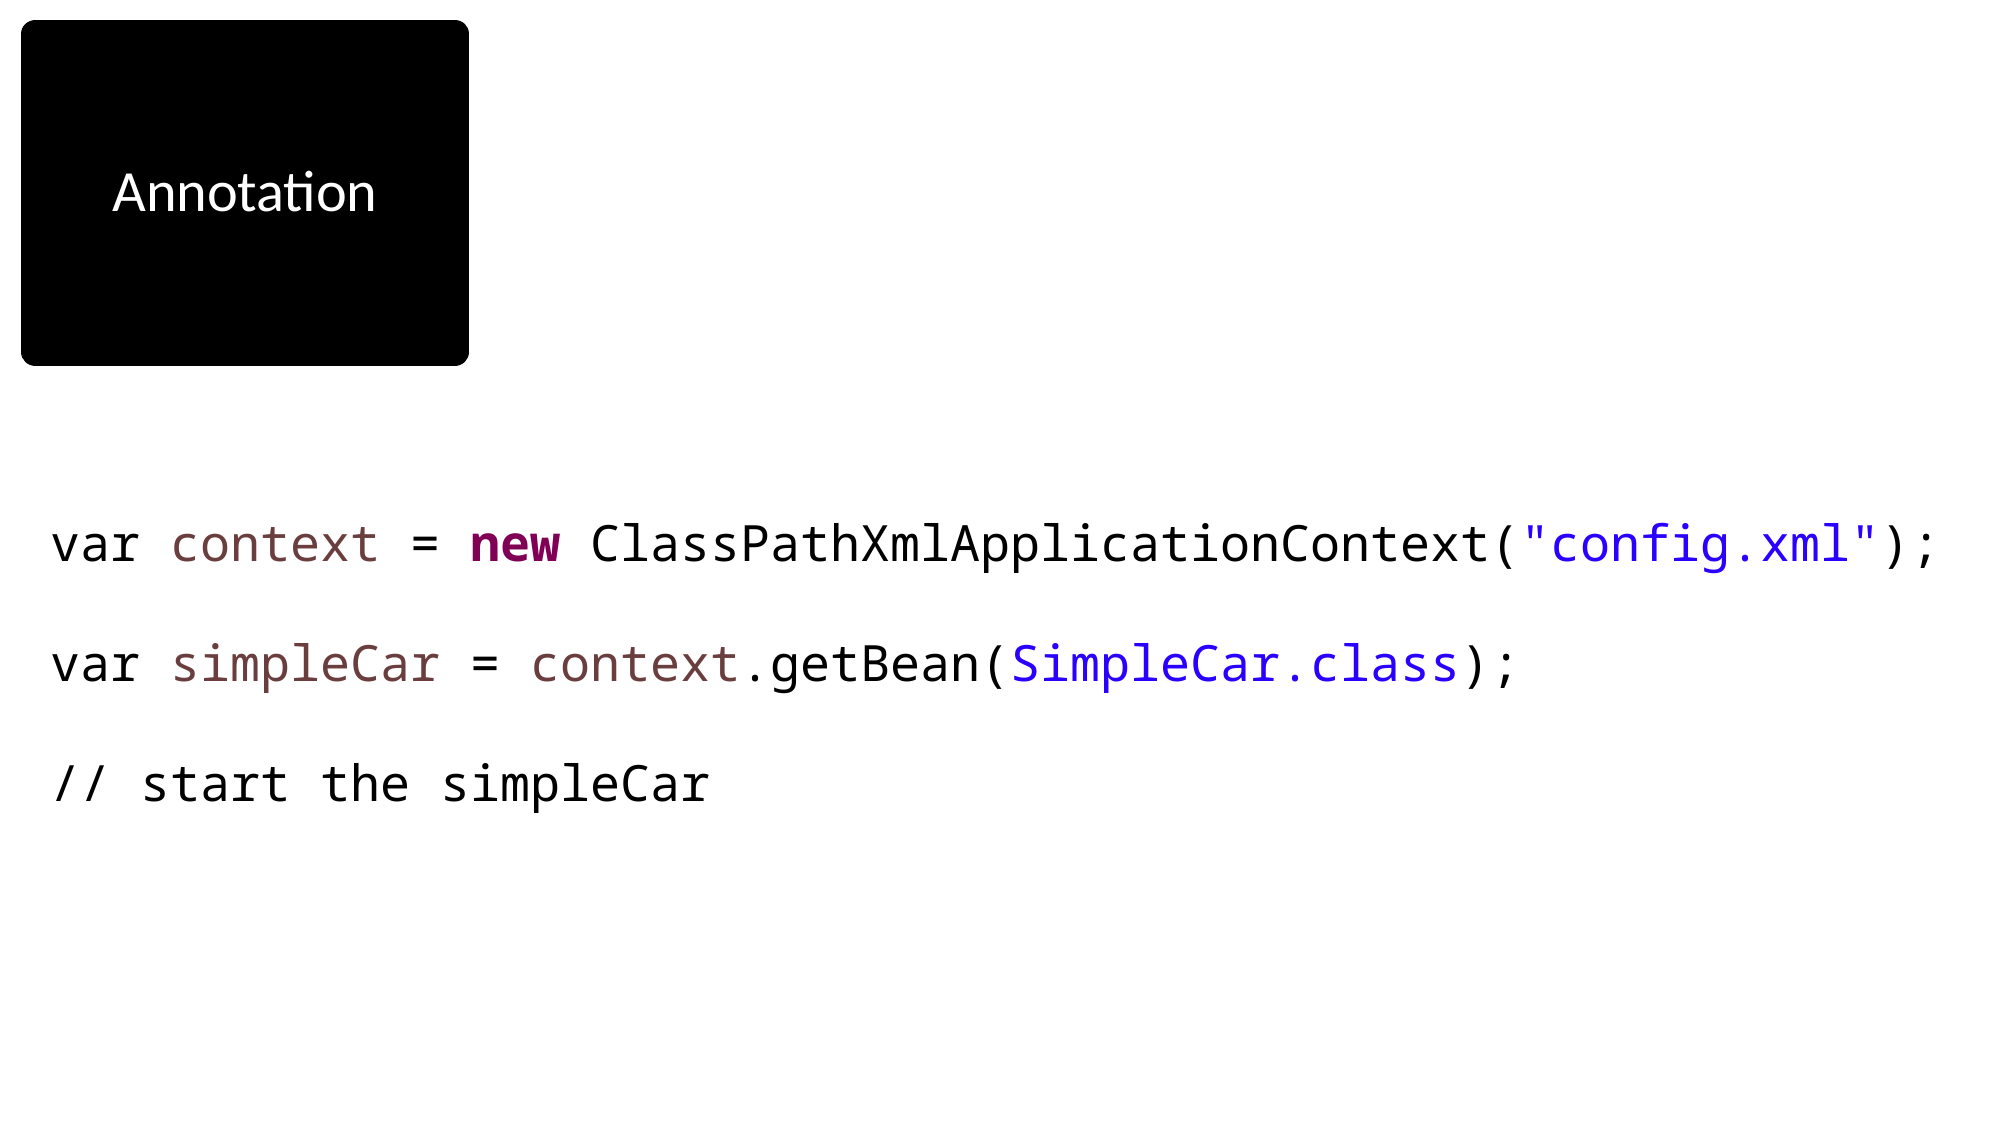

# Annotation
var context = new ClassPathXmlApplicationContext("config.xml");

var simpleCar = context.getBean(SimpleCar.class);

// start the simpleCar